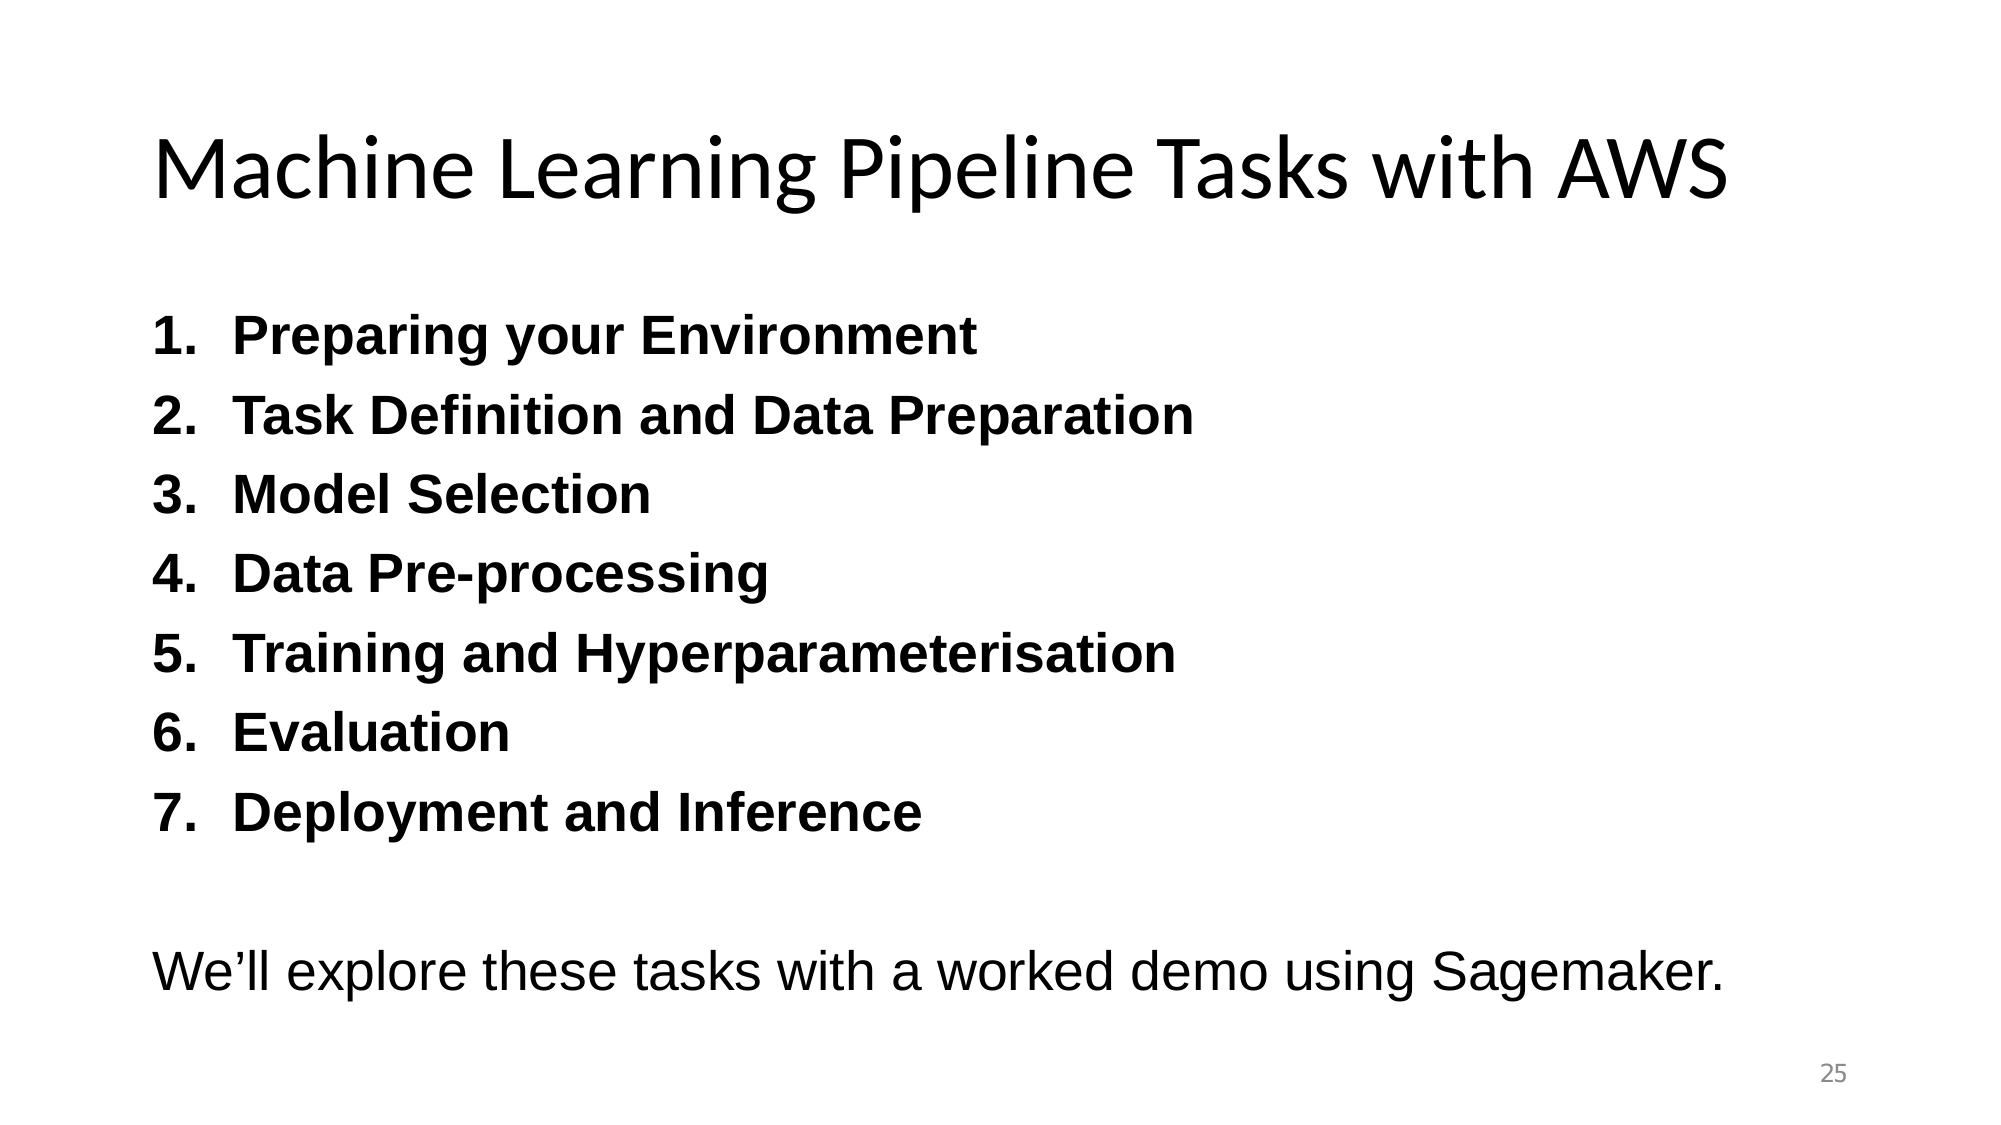

# Machine Learning Pipeline Tasks with AWS
Preparing your Environment
Task Definition and Data Preparation
Model Selection
Data Pre-processing
Training and Hyperparameterisation
Evaluation
Deployment and Inference

We’ll explore these tasks with a worked demo using Sagemaker.
25